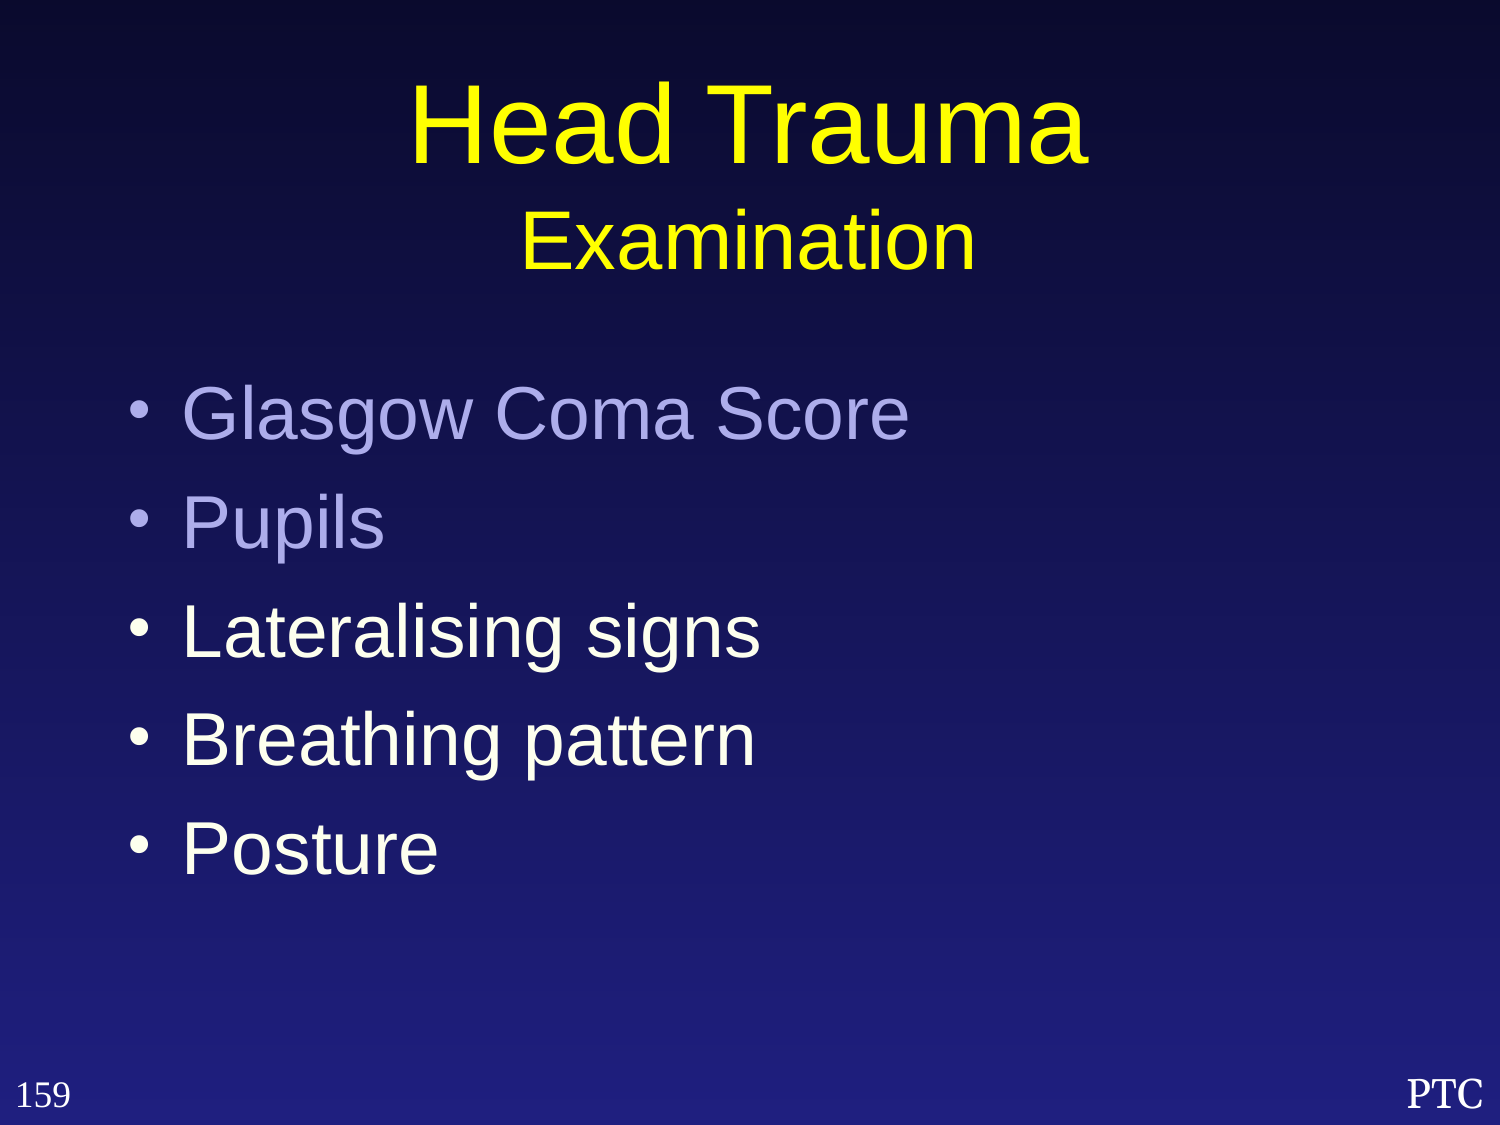

Head Trauma
Examination
Glasgow Coma Score
Pupils
Lateralising signs
Breathing pattern
Posture
159